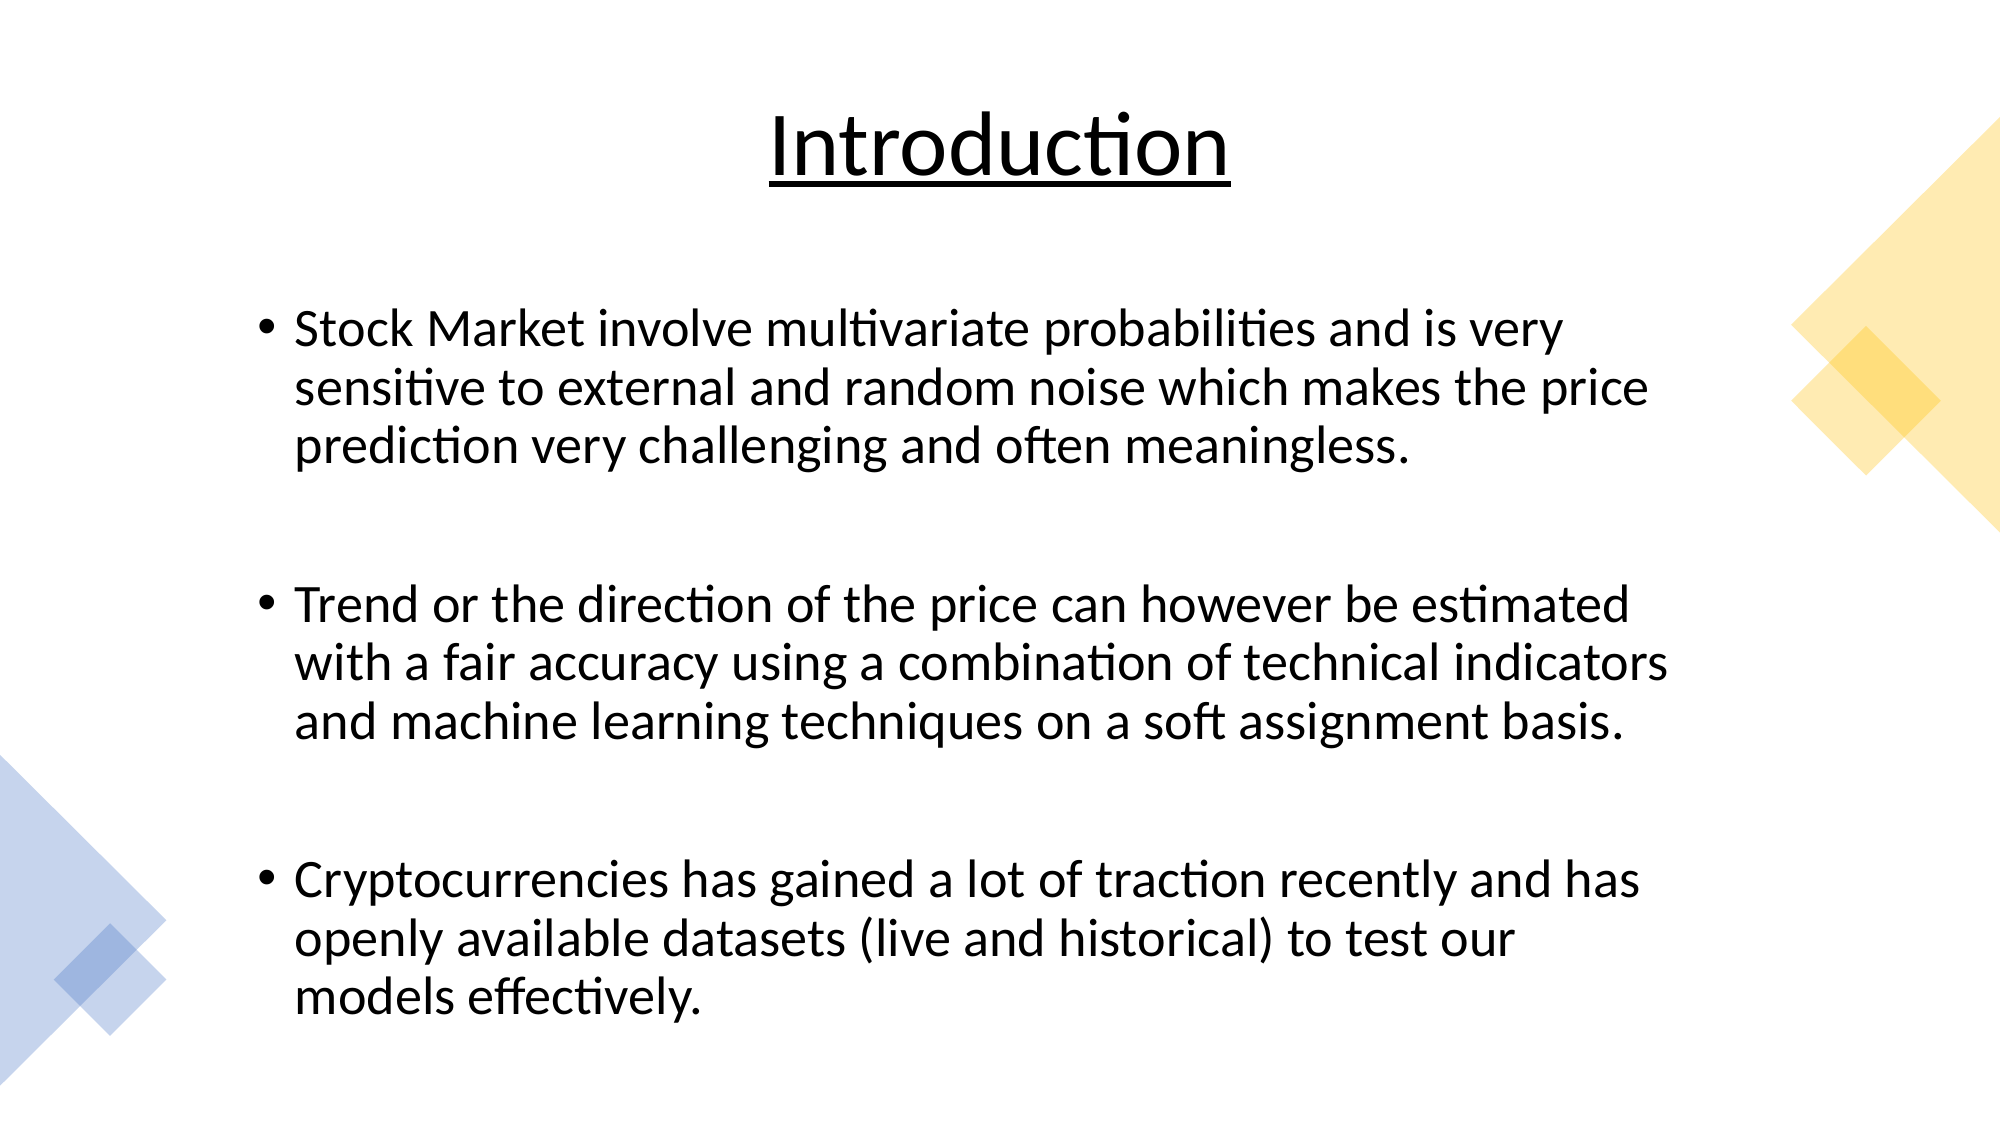

# Introduction

Stock Market involve multivariate probabilities and is very sensitive to external and random noise which makes the price prediction very challenging and often meaningless.

Trend or the direction of the price can however be estimated with a fair accuracy using a combination of technical indicators and machine learning techniques on a soft assignment basis.

Cryptocurrencies has gained a lot of traction recently and has openly available datasets (live and historical) to test our models effectively.